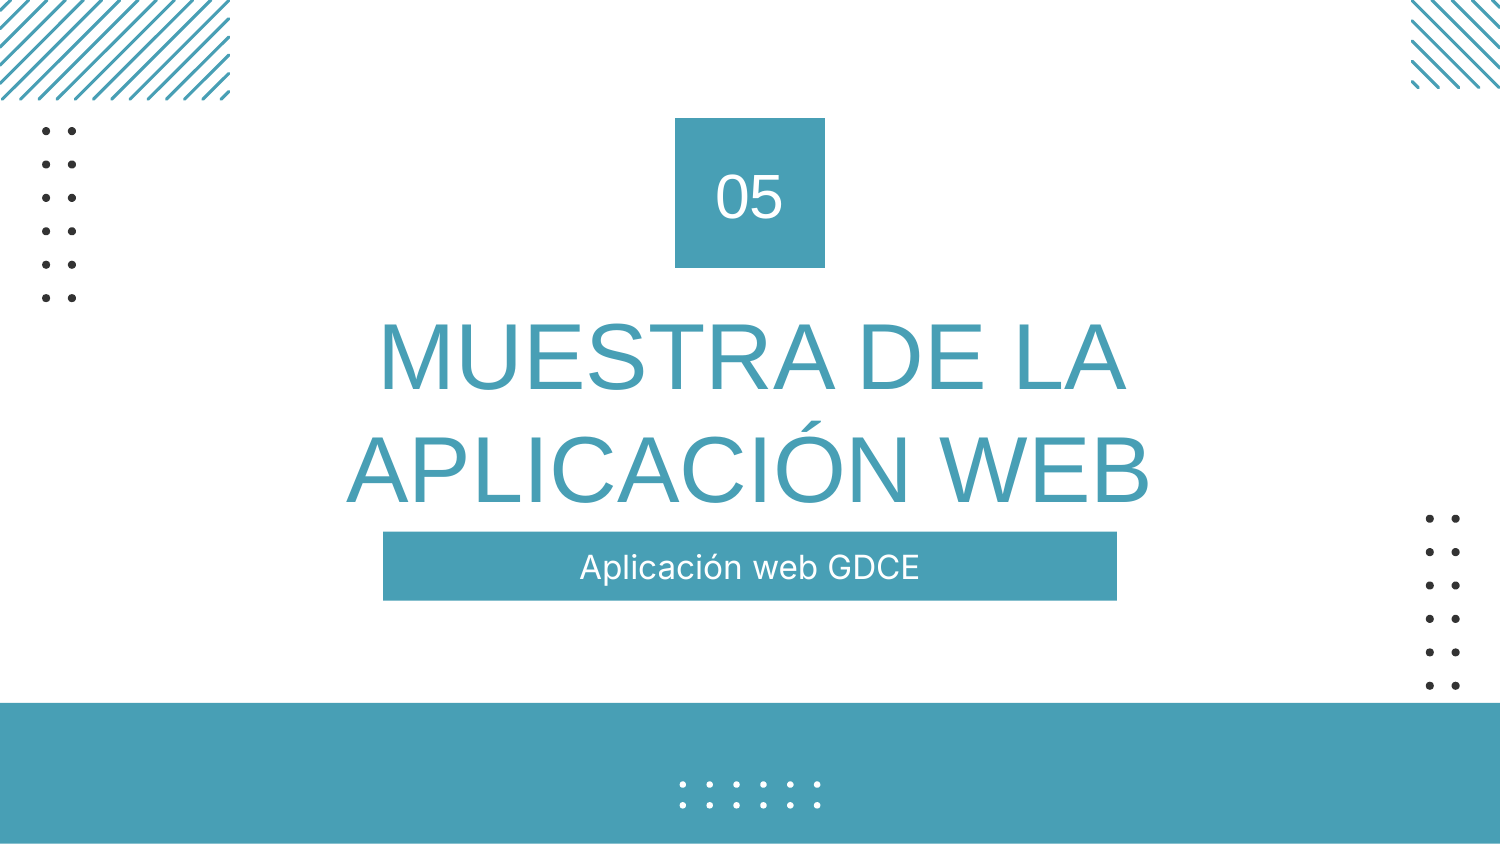

05
# MUESTRA DE LA APLICACIÓN WEB
Aplicación web GDCE